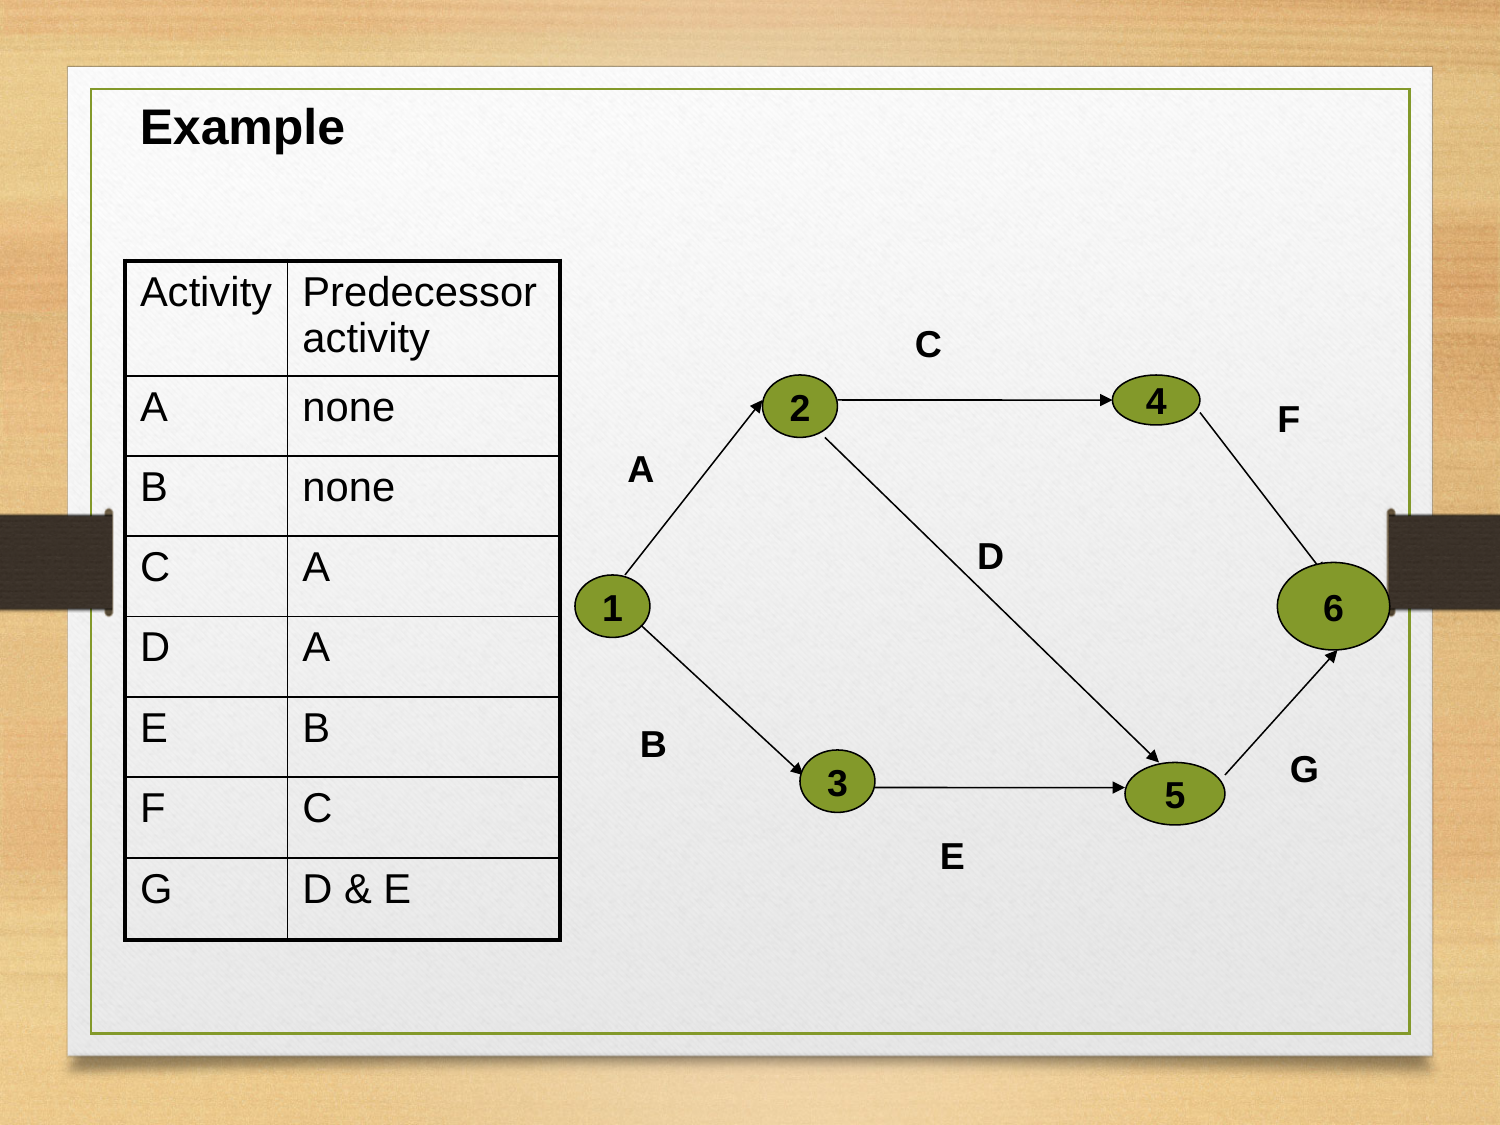

Example
| Activity | Predecessor activity |
| --- | --- |
| A | none |
| B | none |
| C | A |
| D | A |
| E | B |
| F | C |
| G | D & E |
C
2
4
F

A

D
6
1

B
G
3
5

E